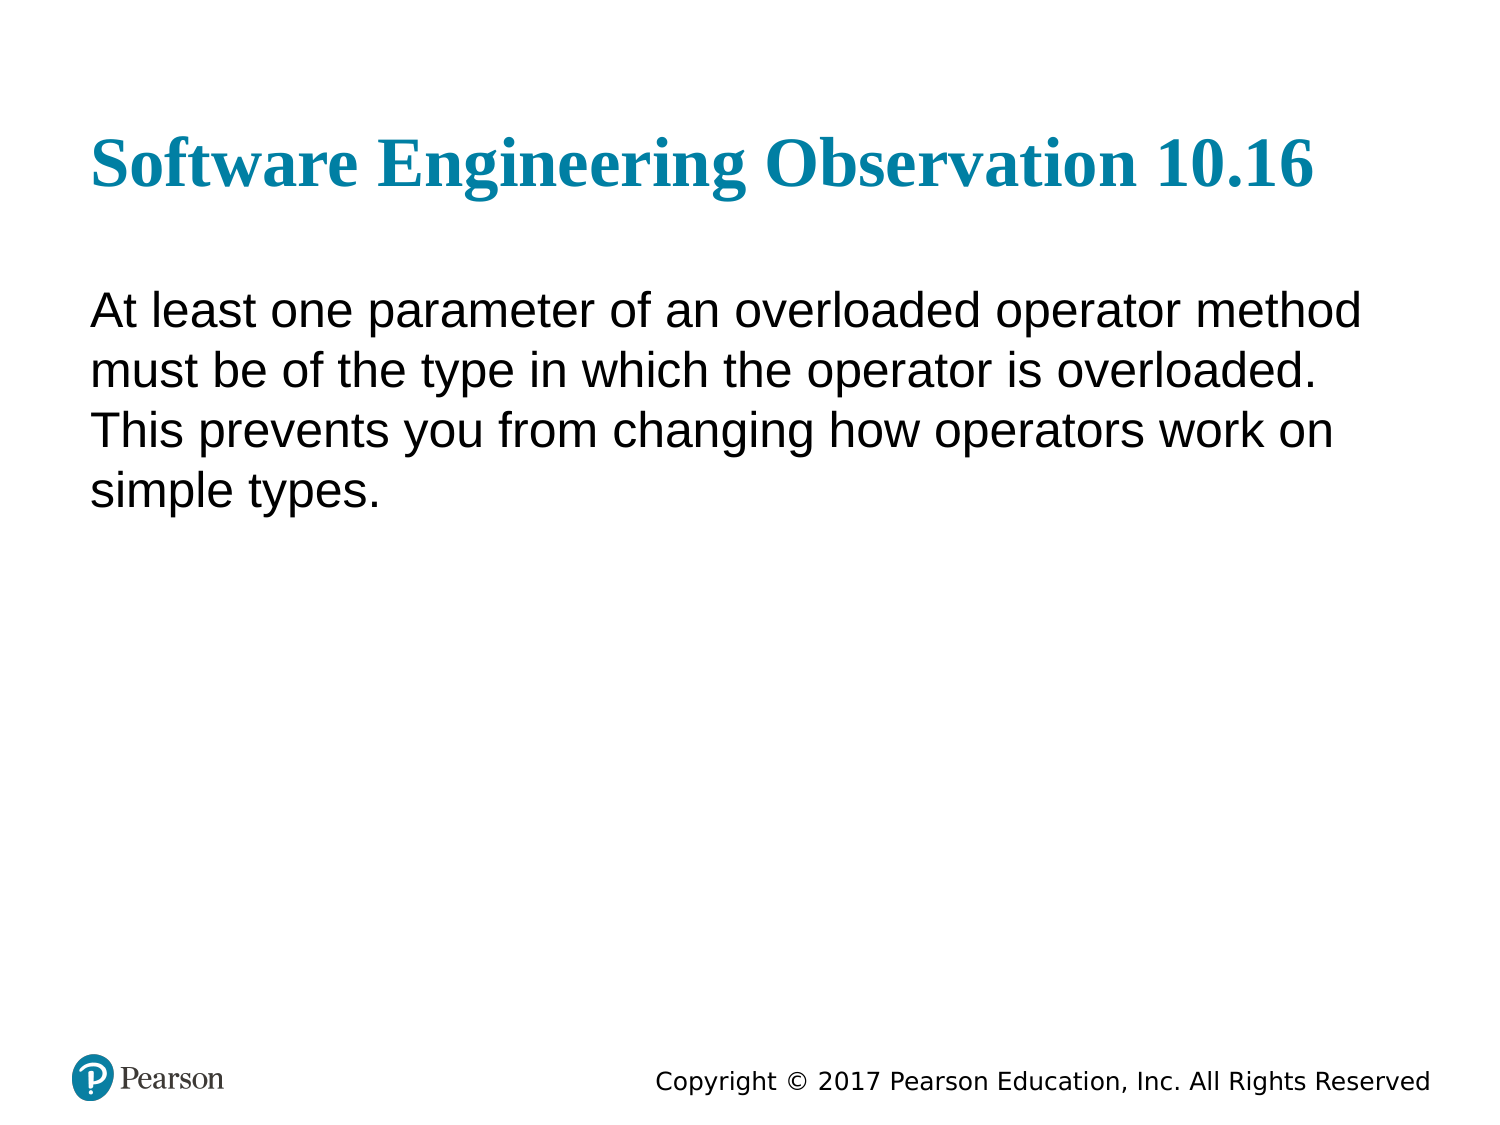

# Software Engineering Observation 10.16
At least one parameter of an overloaded operator method must be of the type in which the operator is overloaded. This prevents you from changing how operators work on simple types.